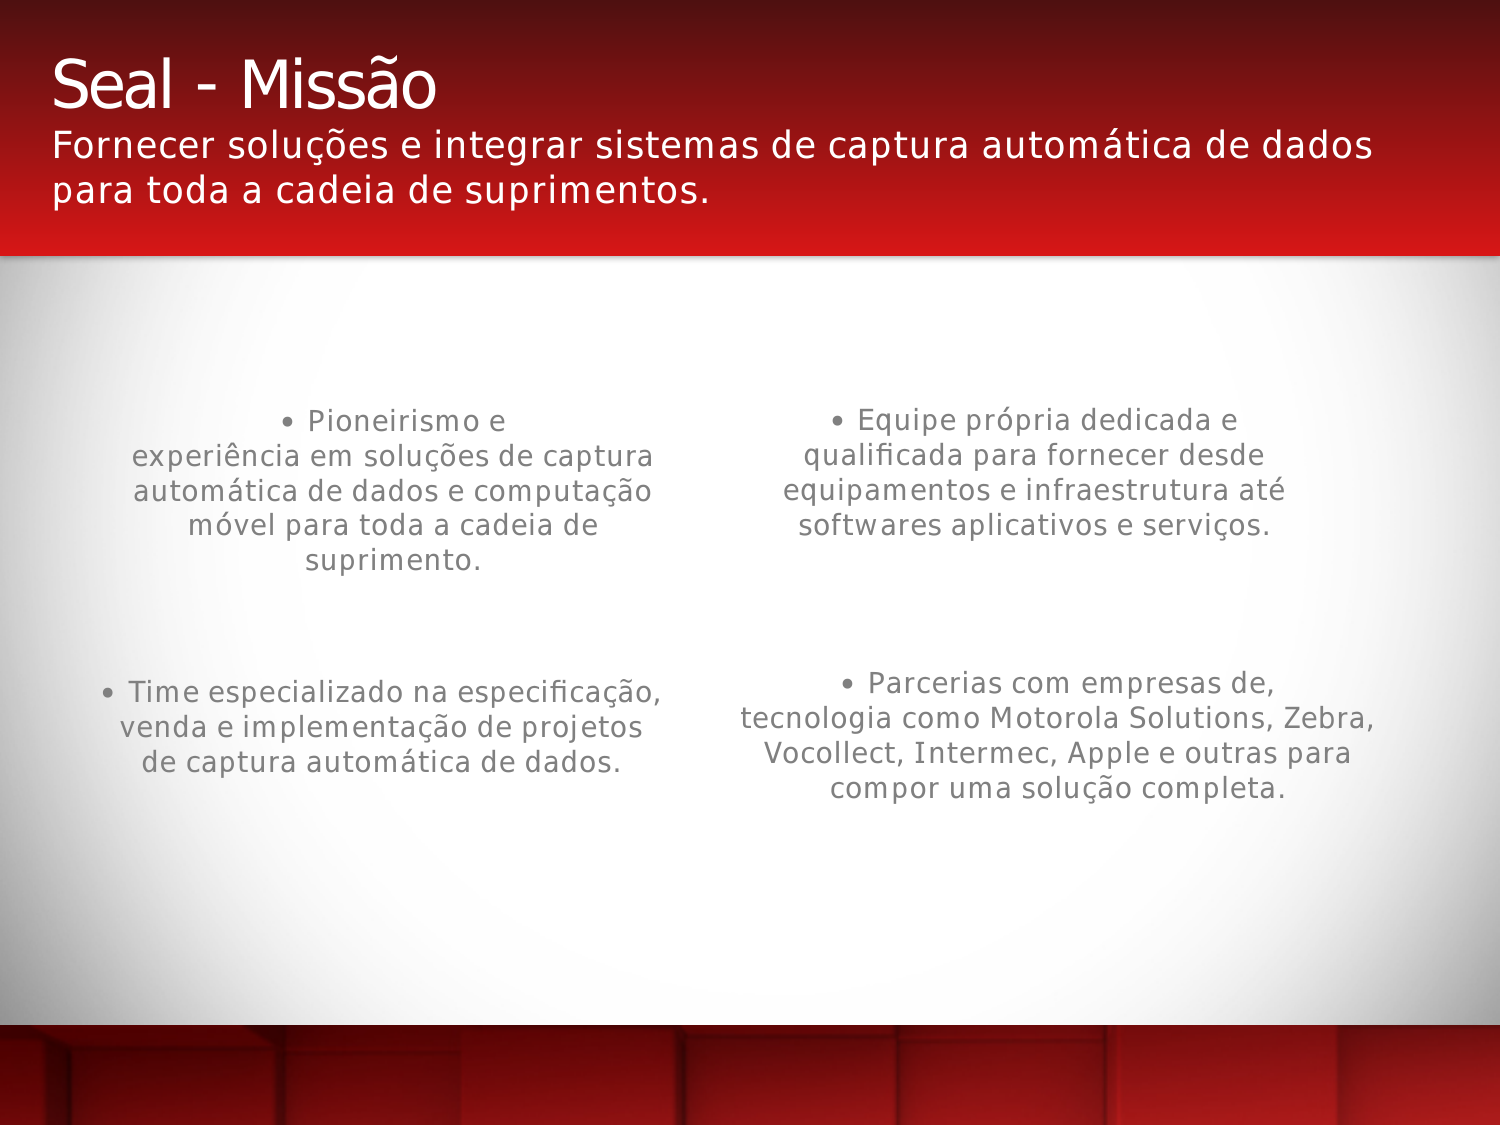

Seal - Missão
Fornecer soluções e integrar sistemas de captura automática de dados para toda a cadeia de suprimentos.
• Equipe própria dedicada e
qualificada para fornecer desde
equipamentos e infraestrutura até
softwares aplicativos e serviços.

• Pioneirismo e
experiência em soluções de captura
automática de dados e computação
móvel para toda a cadeia de
suprimento.

• Parcerias com empresas de,
tecnologia como Motorola Solutions, Zebra,
Vocollect, Intermec, Apple e outras para
compor uma solução completa.

• Time especializado na especificação,
venda e implementação de projetos
de captura automática de dados.